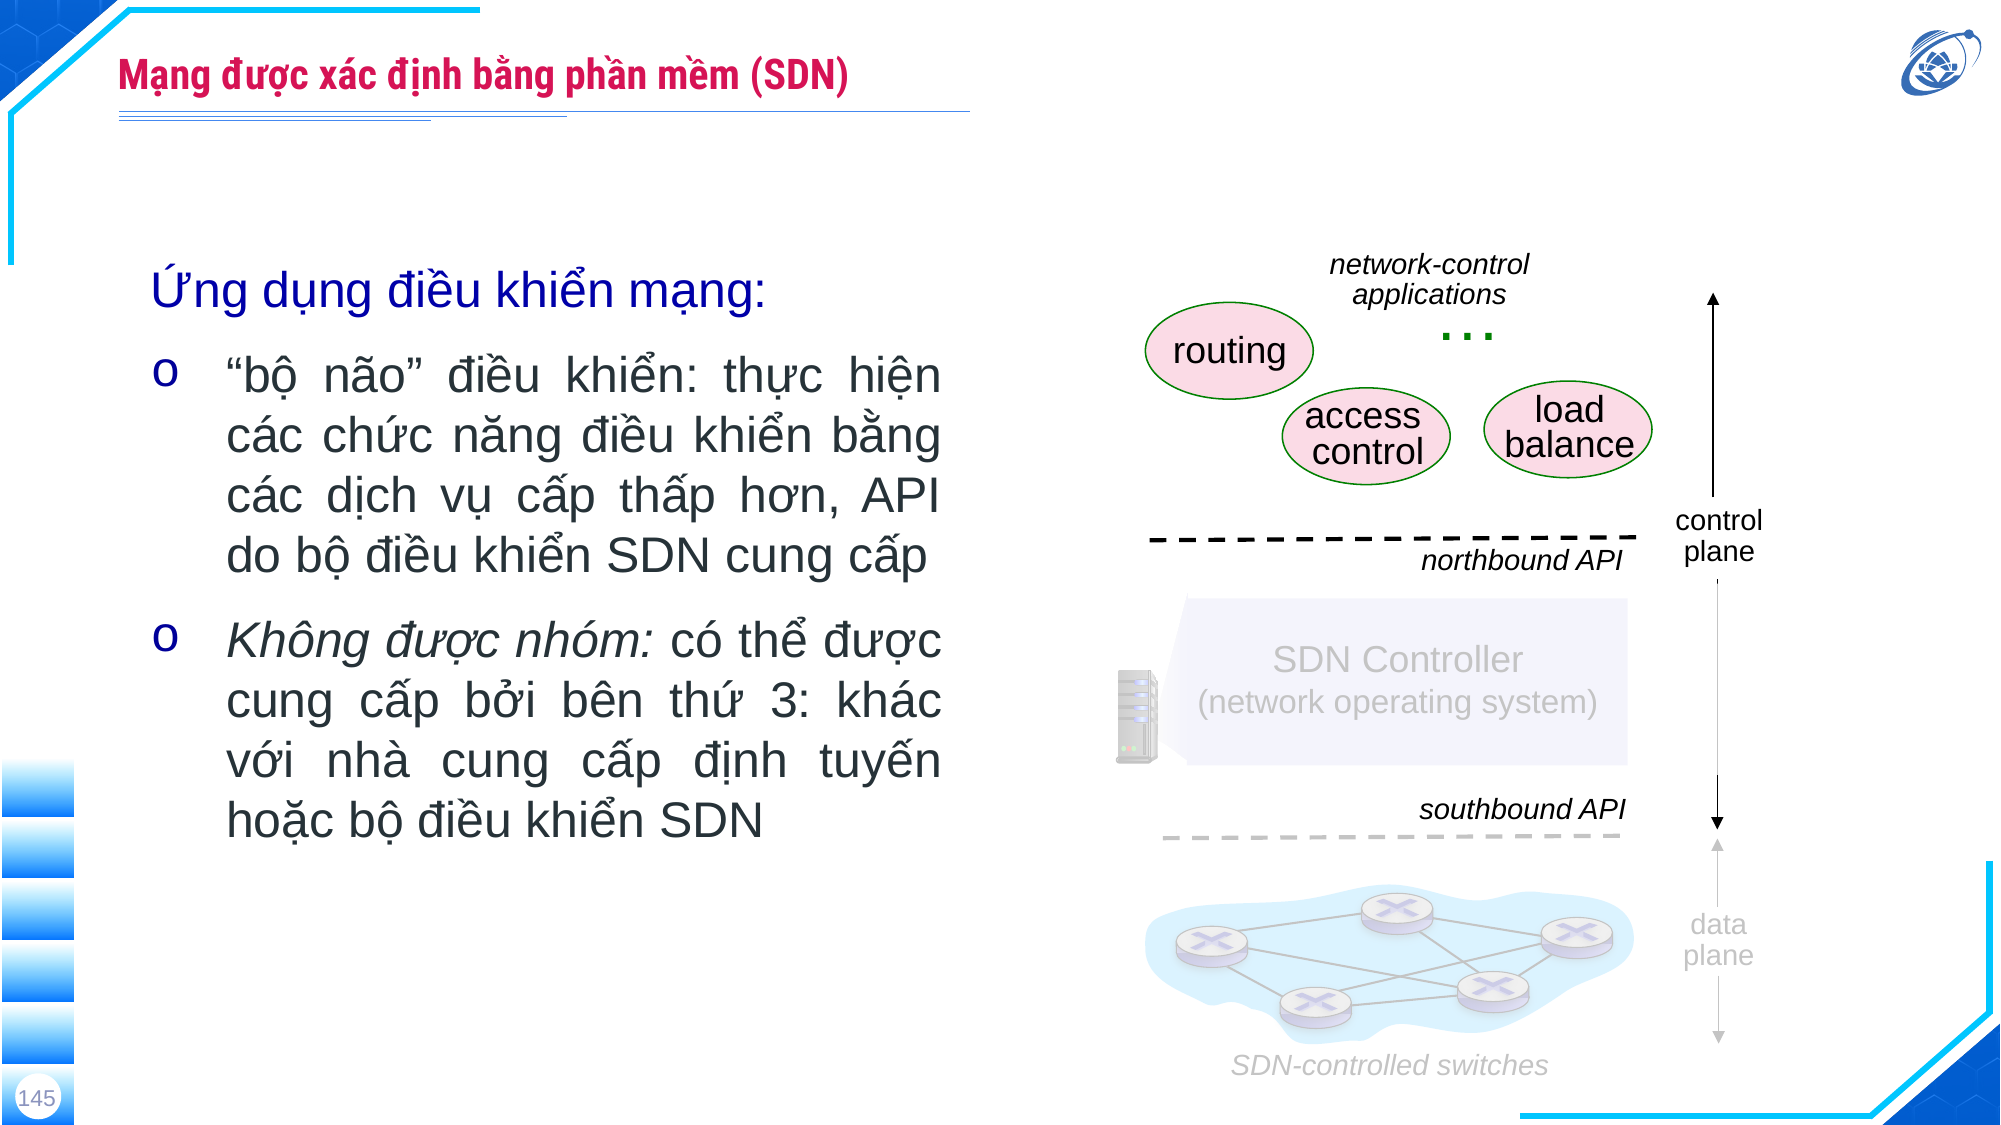

# Mạng được xác định bằng phần mềm (SDN)
network-control applications
…

routing

load
balance

access
control
control
plane
northbound API

SDN Controller
(network operating system)

southbound API

data
plane
SDN-controlled switches
Ứng dụng điều khiển mạng:
“bộ não” điều khiển: thực hiện các chức năng điều khiển bằng các dịch vụ cấp thấp hơn, API do bộ điều khiển SDN cung cấp
Không được nhóm: có thể được cung cấp bởi bên thứ 3: khác với nhà cung cấp định tuyến hoặc bộ điều khiển SDN

145